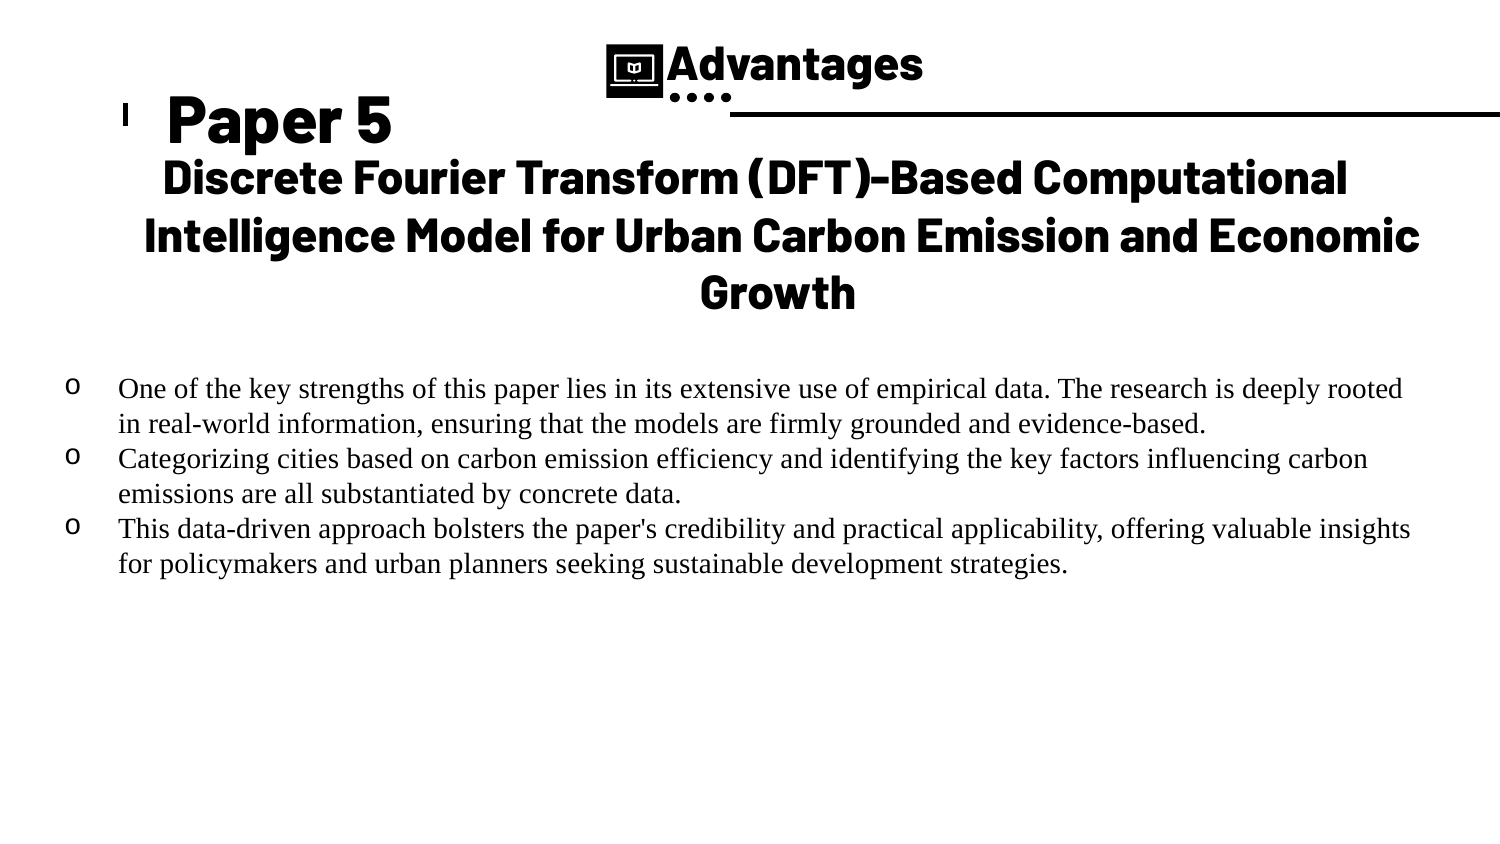

Advantages

# Paper 5

Discrete Fourier Transform (DFT)-Based Computational Intelligence Model for Urban Carbon Emission and Economic Growth

One of the key strengths of this paper lies in its extensive use of empirical data. The research is deeply rooted in real-world information, ensuring that the models are firmly grounded and evidence-based.
Categorizing cities based on carbon emission efficiency and identifying the key factors influencing carbon emissions are all substantiated by concrete data.
This data-driven approach bolsters the paper's credibility and practical applicability, offering valuable insights for policymakers and urban planners seeking sustainable development strategies.